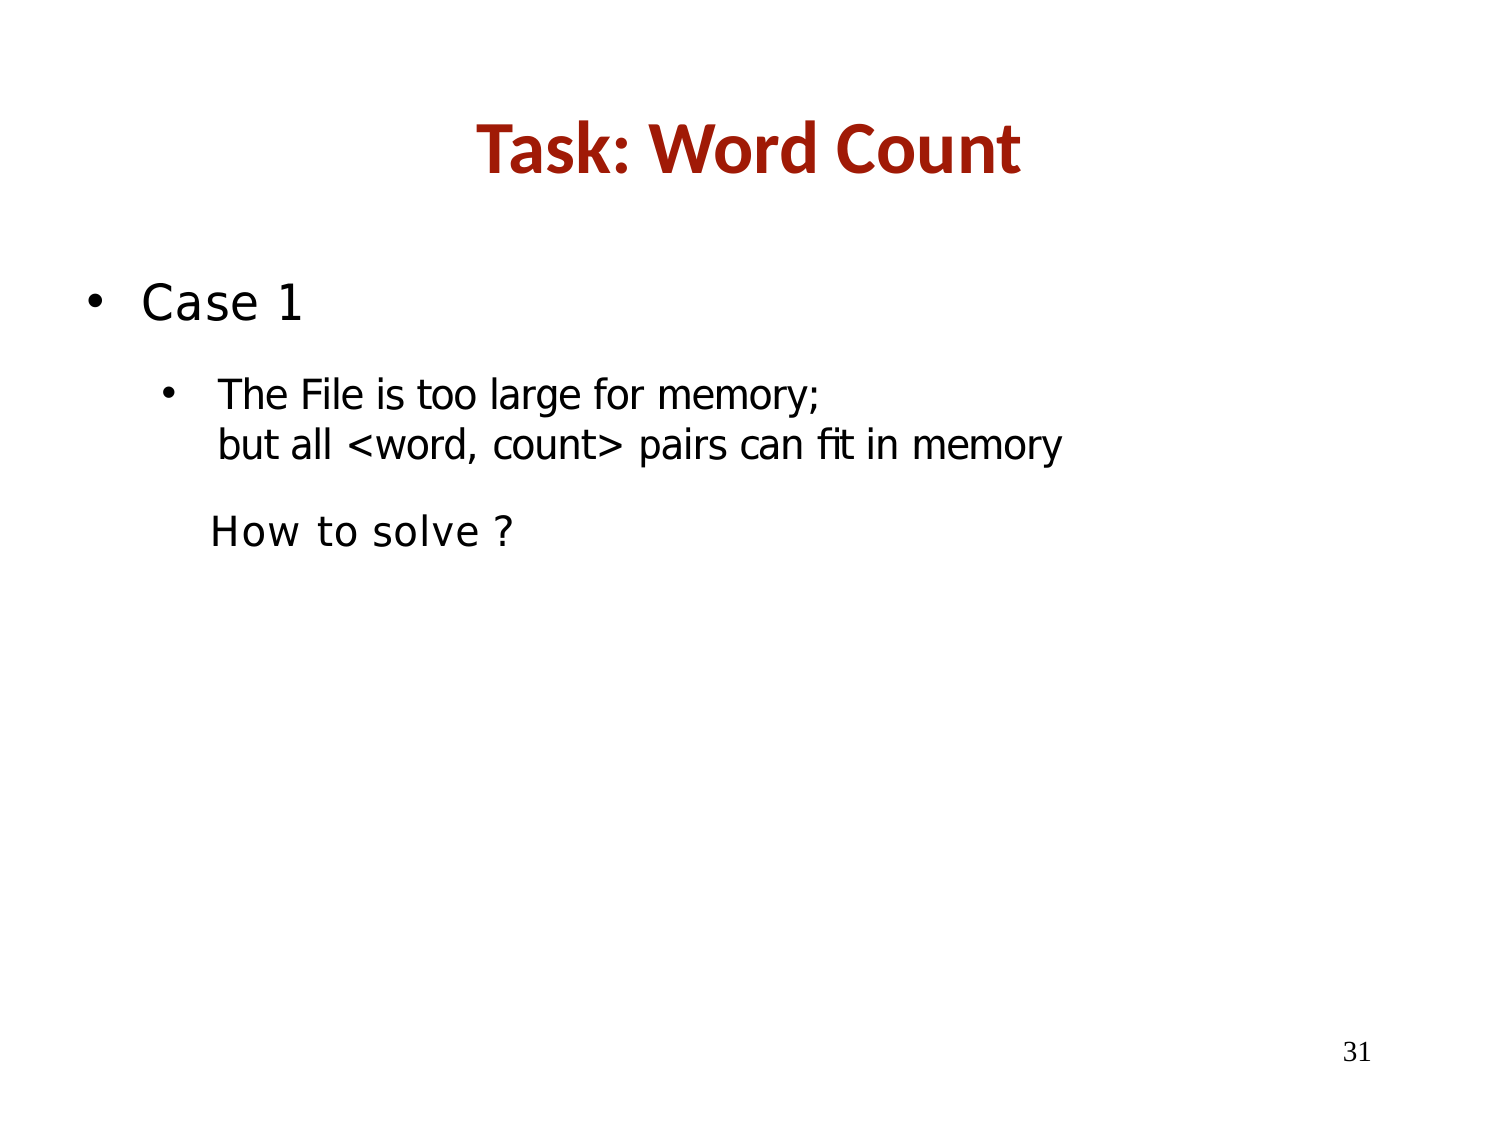

# Task: Word Count
Case 1
The File is too large for memory;
but all <word, count> pairs can fit in memory
    How to solve ?

31